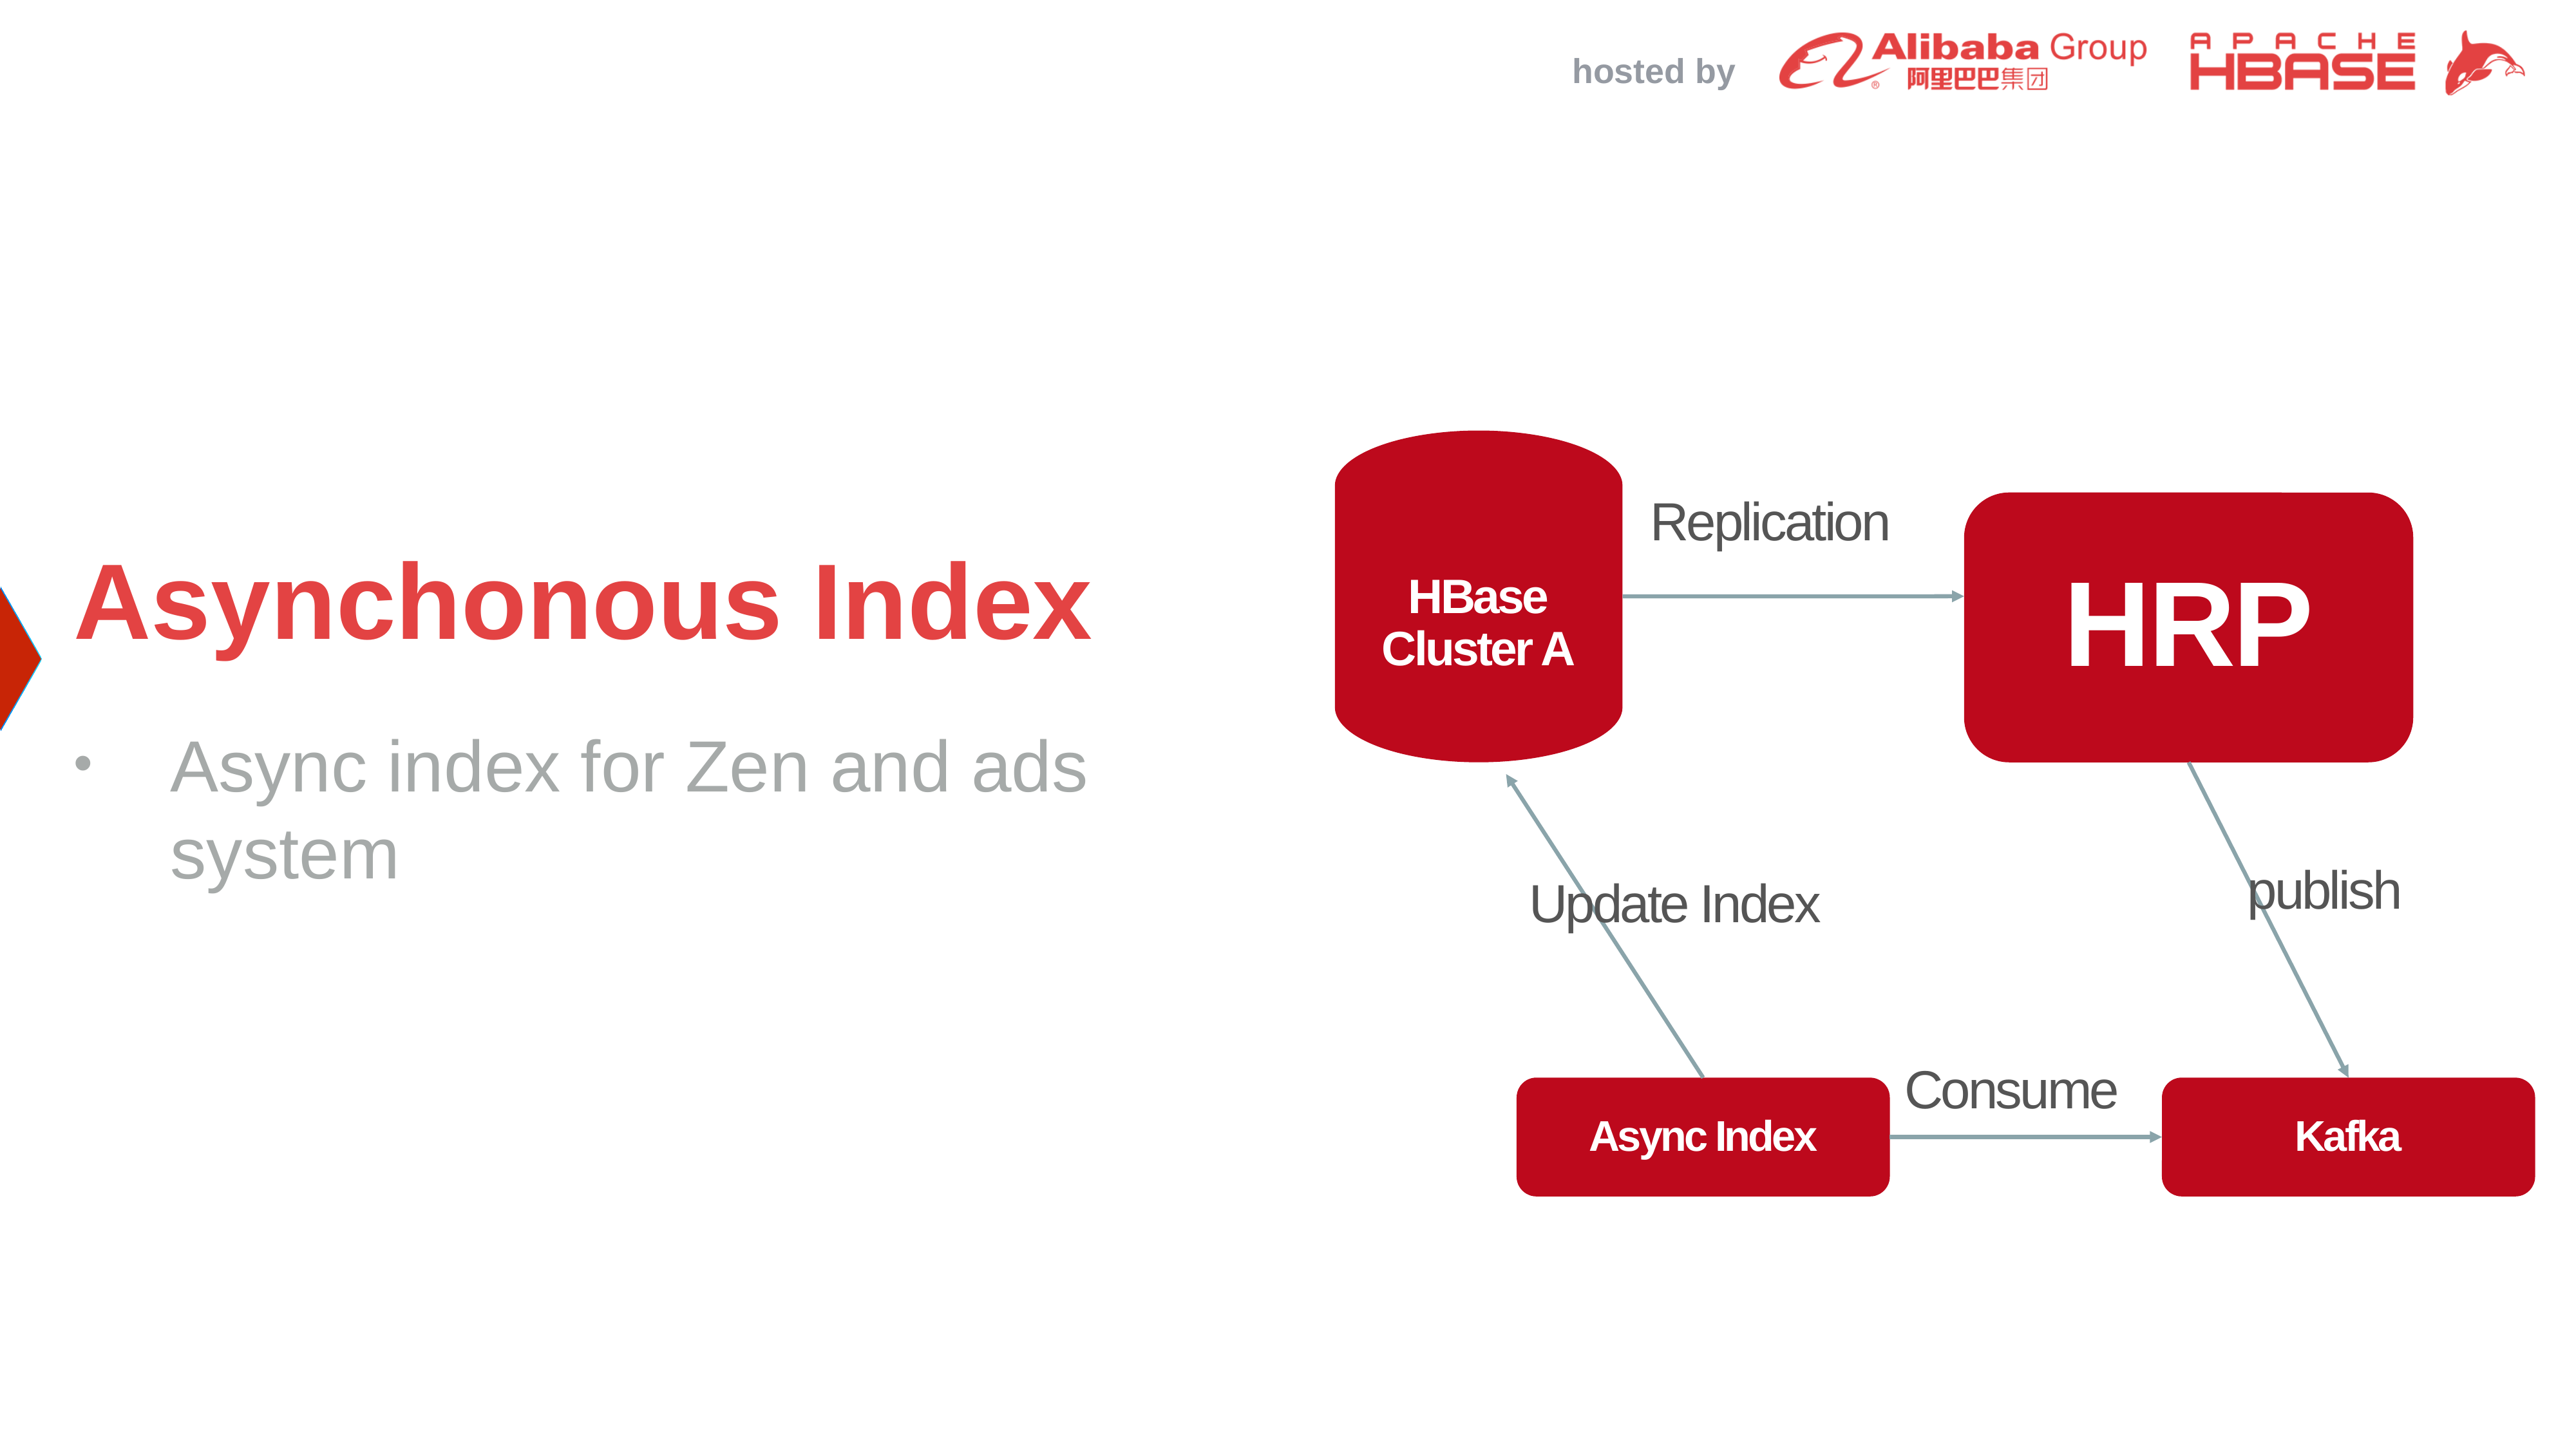

HBase
Cluster A
Asynchonous Index
Replication
HRP
Async index for Zen and ads system
publish
Update Index
Consume
Async Index
Kafka